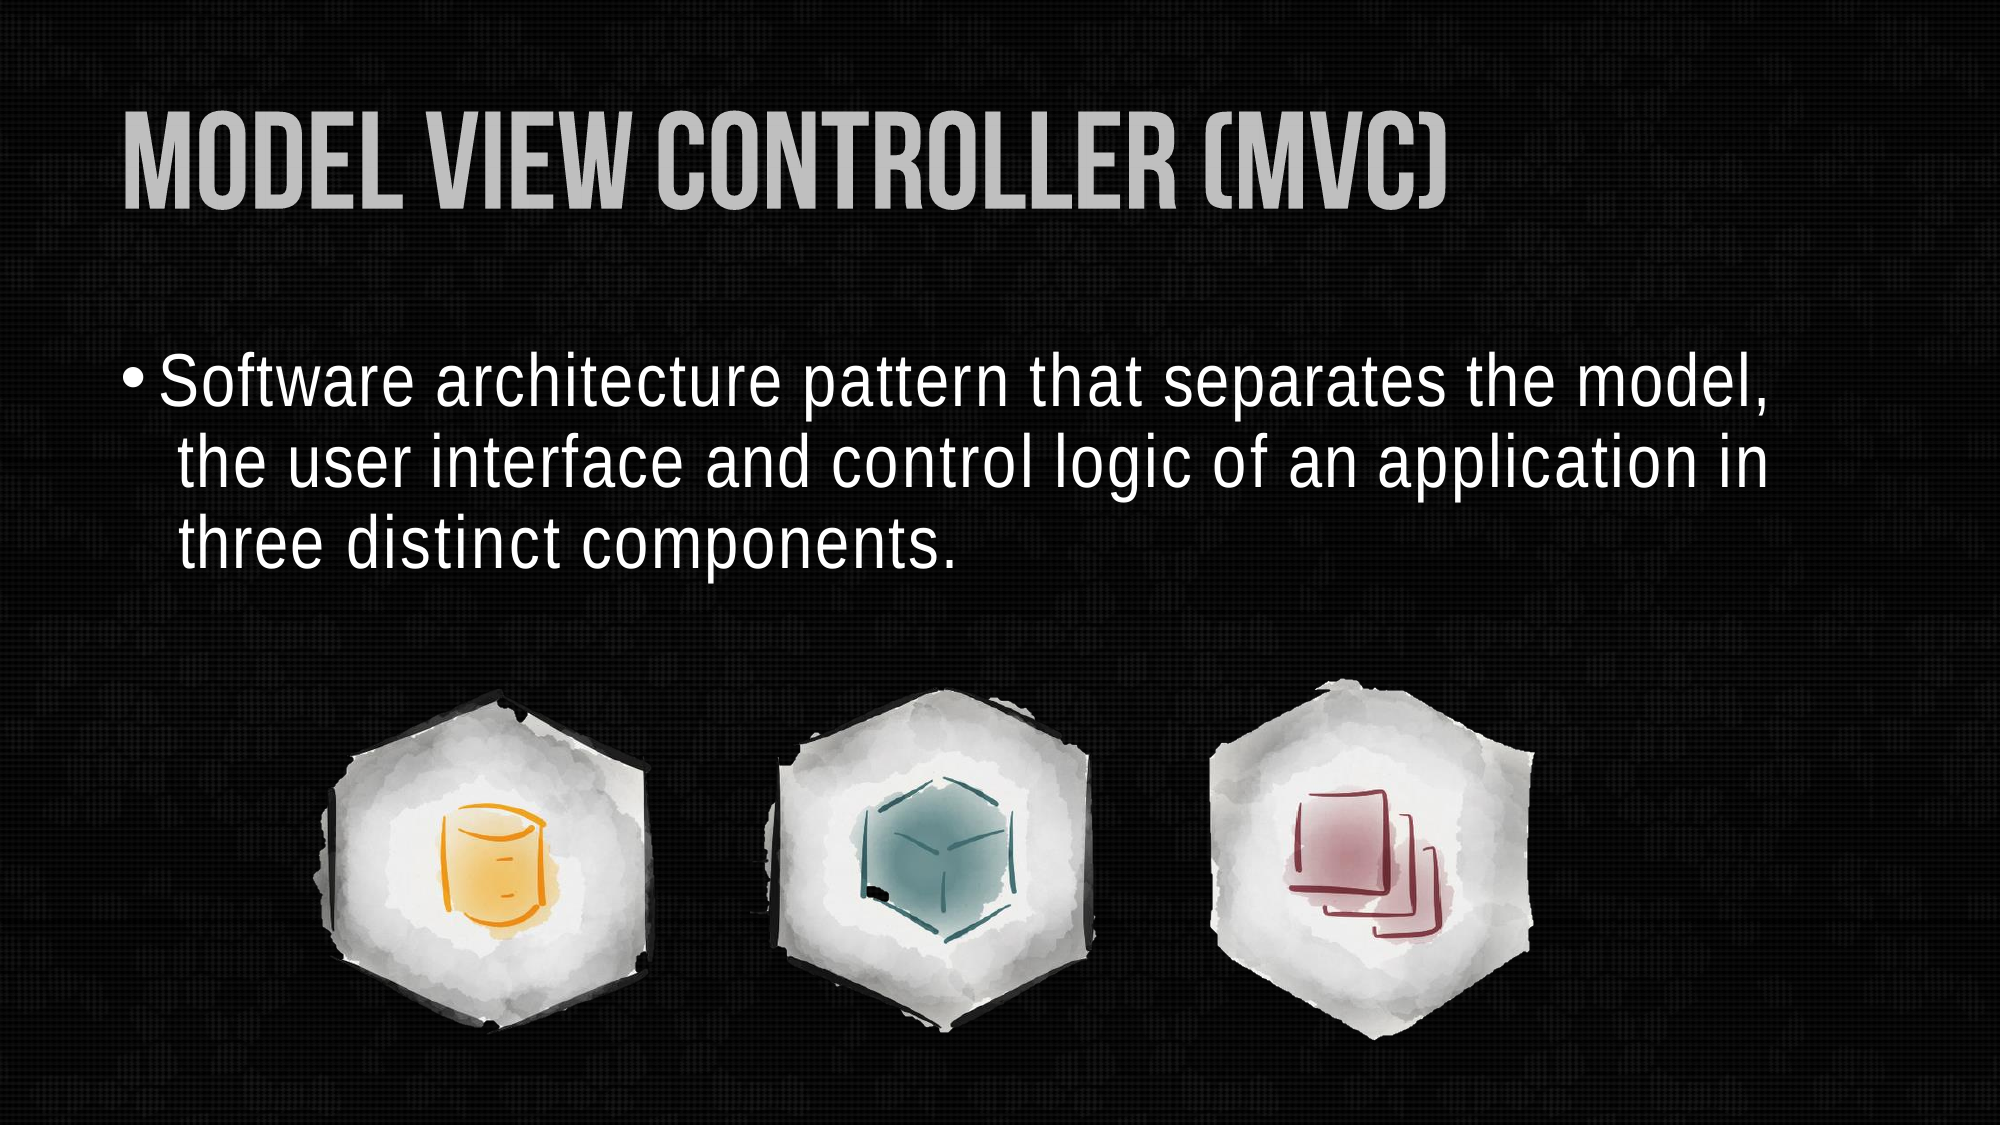

Software architecture pattern that separates the model,  the user interface and control logic of an application in  three distinct components.